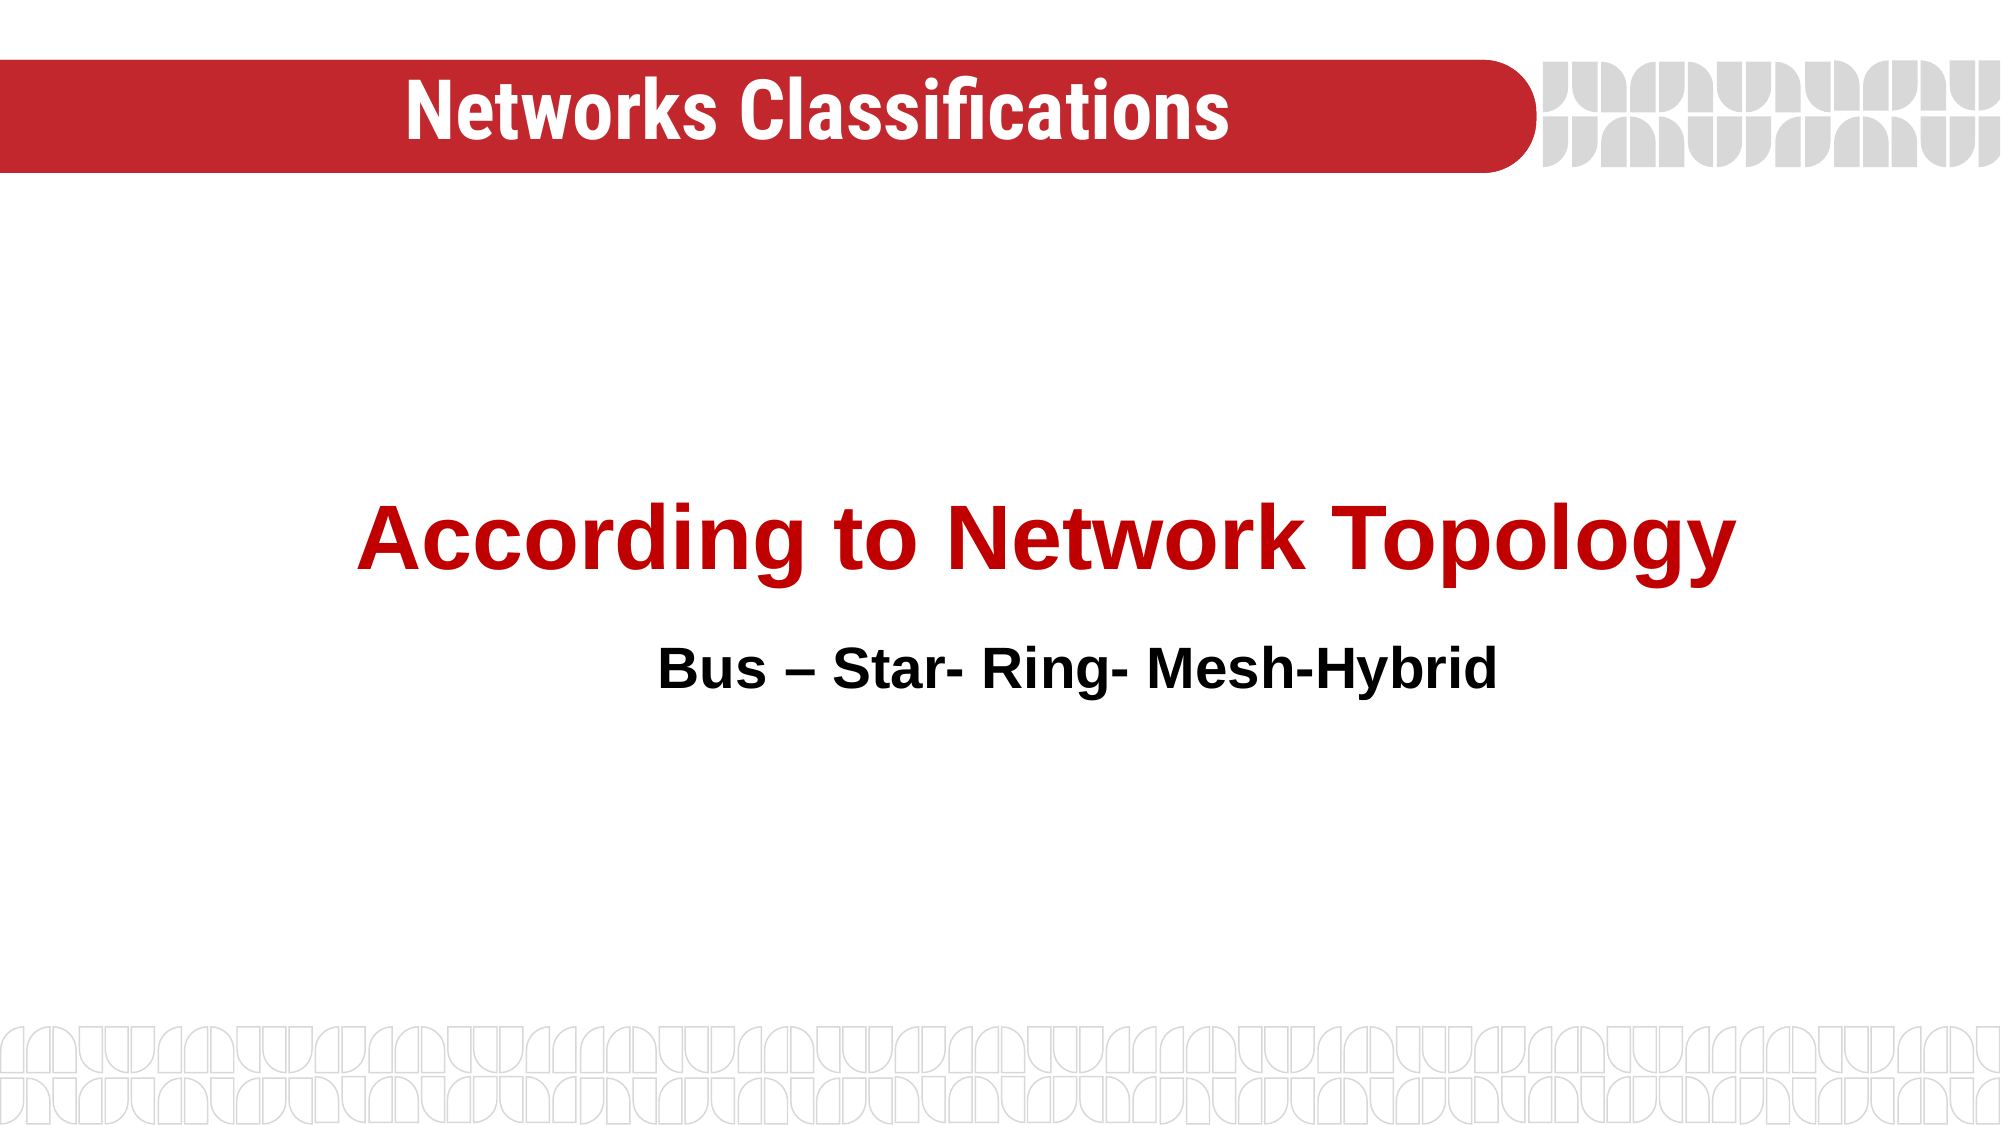

# Networks Classifications
According to Network Topology

Bus – Star- Ring- Mesh-Hybrid
18